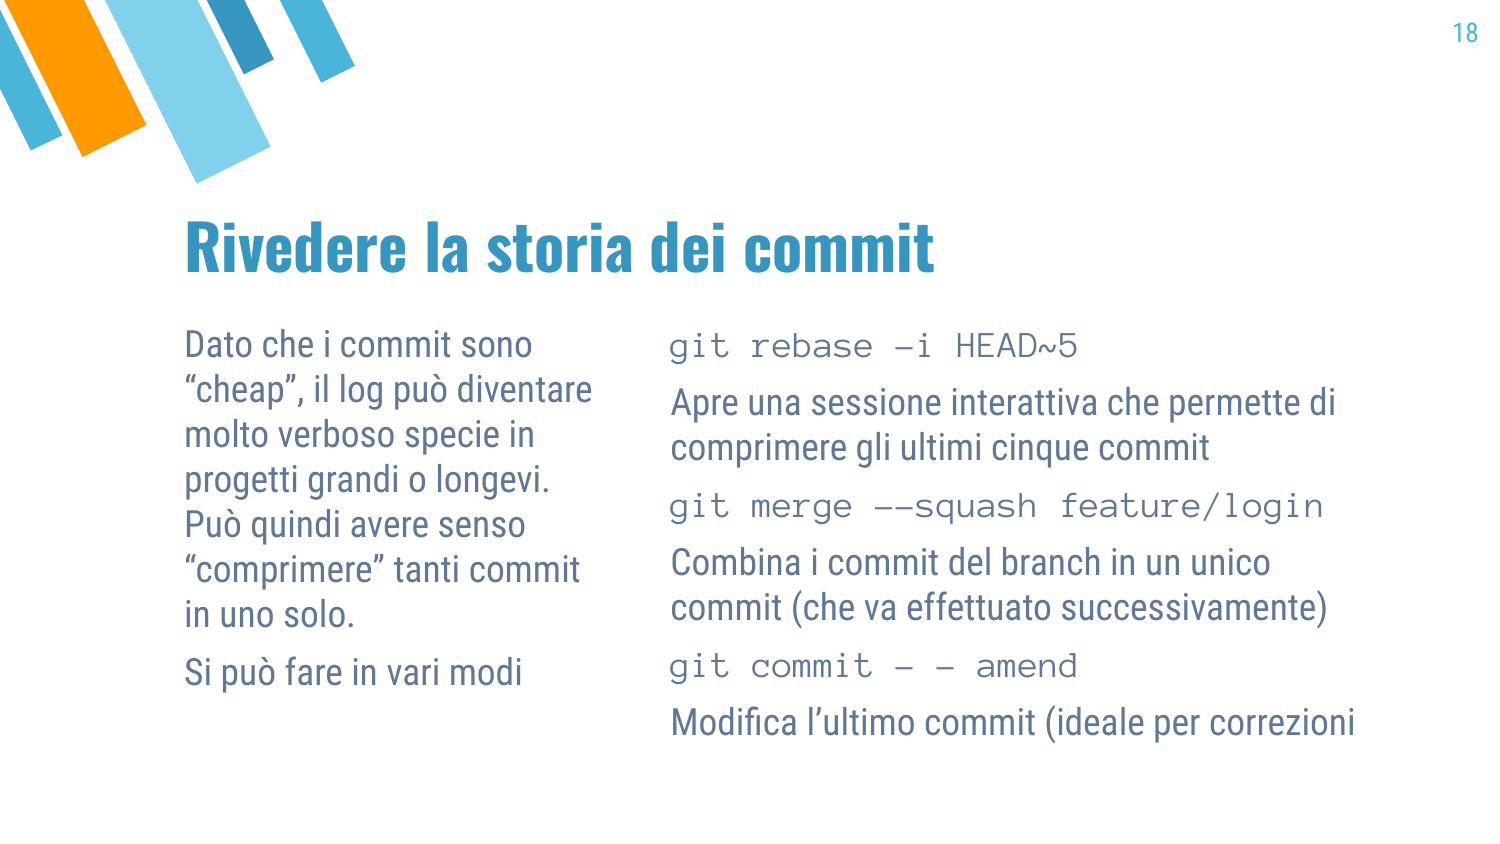

18
# Rivedere la storia dei commit
Dato che i commit sono “cheap”, il log può diventare molto verboso specie in progetti grandi o longevi. Può quindi avere senso “comprimere” tanti commit in uno solo.
Si può fare in vari modi

git rebase -i HEAD~5
Apre una sessione interattiva che permette di comprimere gli ultimi cinque commit
git merge --squash feature/login
Combina i commit del branch in un unico commit (che va effettuato successivamente)
git commit - - amend
Modifica l’ultimo commit (ideale per correzioni